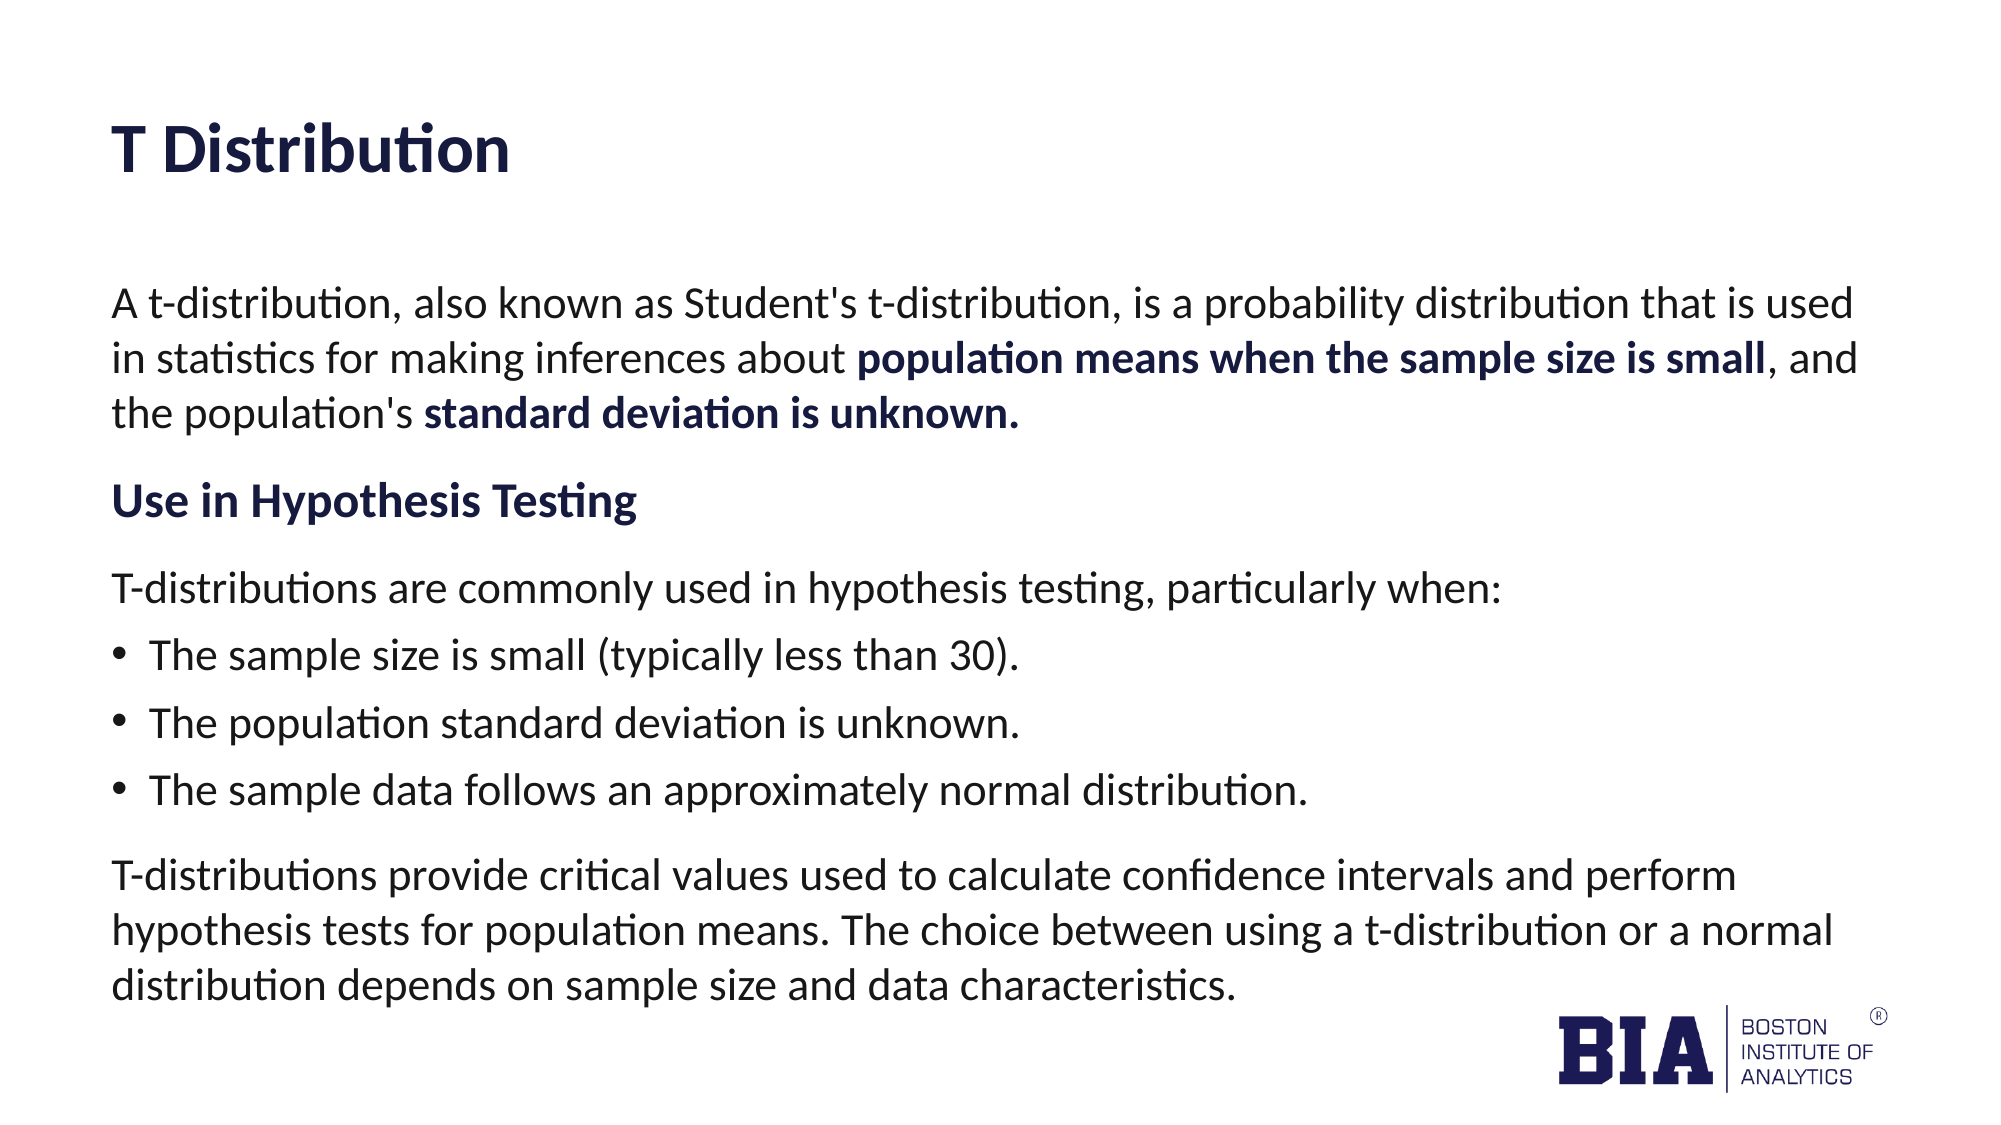

# T Distribution
A t-distribution, also known as Student's t-distribution, is a probability distribution that is used in statistics for making inferences about population means when the sample size is small, and the population's standard deviation is unknown.

Use in Hypothesis Testing

T-distributions are commonly used in hypothesis testing, particularly when:
The sample size is small (typically less than 30).
The population standard deviation is unknown.
The sample data follows an approximately normal distribution.

T-distributions provide critical values used to calculate confidence intervals and perform hypothesis tests for population means. The choice between using a t-distribution or a normal distribution depends on sample size and data characteristics.